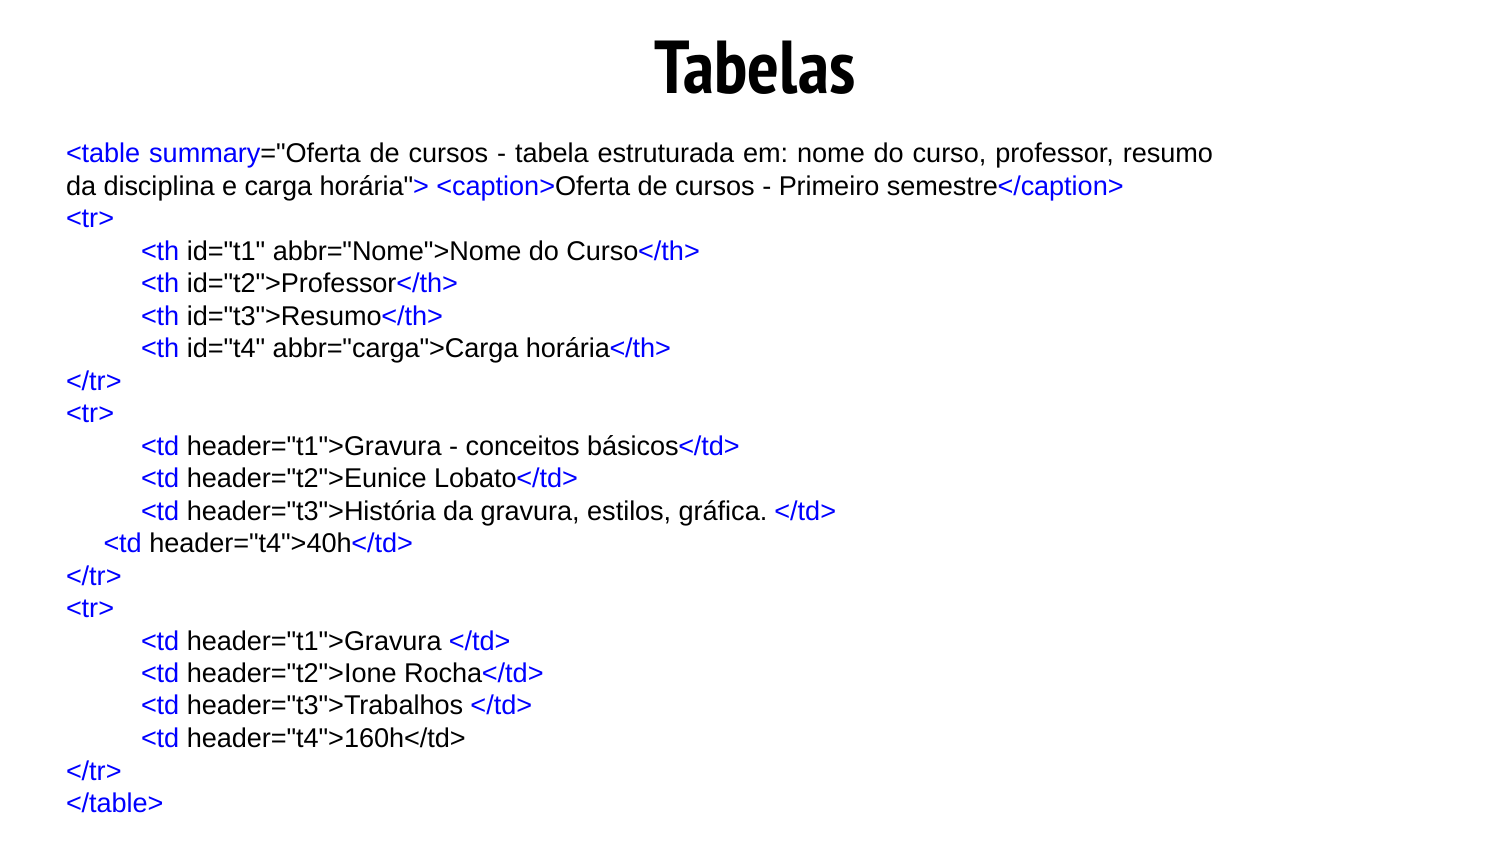

# Tabelas
<table summary="Oferta de cursos - tabela estruturada em: nome do curso, professor, resumo da disciplina e carga horária"> <caption>Oferta de cursos - Primeiro semestre</caption>
<tr>
<th id="t1" abbr="Nome">Nome do Curso</th>
<th id="t2">Professor</th>
<th id="t3">Resumo</th>
<th id="t4" abbr="carga">Carga horária</th>
</tr>
<tr>
<td header="t1">Gravura - conceitos básicos</td>
<td header="t2">Eunice Lobato</td>
<td header="t3">História da gravura, estilos, gráfica. </td>
     <td header="t4">40h</td>
</tr>
<tr>
<td header="t1">Gravura </td>
<td header="t2">Ione Rocha</td>
<td header="t3">Trabalhos </td>
<td header="t4">160h</td>
</tr>
</table>

Exemplo:

<table summary="Tabela de vendas de maçã e banana efetuadas no ano de 2010">
<caption>Vendas 2010</caption>
<tr>
<th scope="col">Mês</th>
<th scope="colgroup" colspan="2">Rio Grande do Sul</th>
<th scope="colgroup" colspan="2">Santa Catarina</th>
</tr>
<tr>
<td>Janeiro</td>
<td scope="col">Maçã</td>
<td scope="col">Banana</td>
<td scope="col">Maçã</td>
<td scope="col">Banana</td>
</tr>
<tr>
<td>Fevereiro</td>
<td>1000</td>
<td>1500</td>
<td>3000</td>
<td>1000</td>
</tr>
<tr>
<td>Março</td>
<td>2000</td>
<td>1500</td>
<td>3500</td>
<td>500</td>
</tr>
</table>